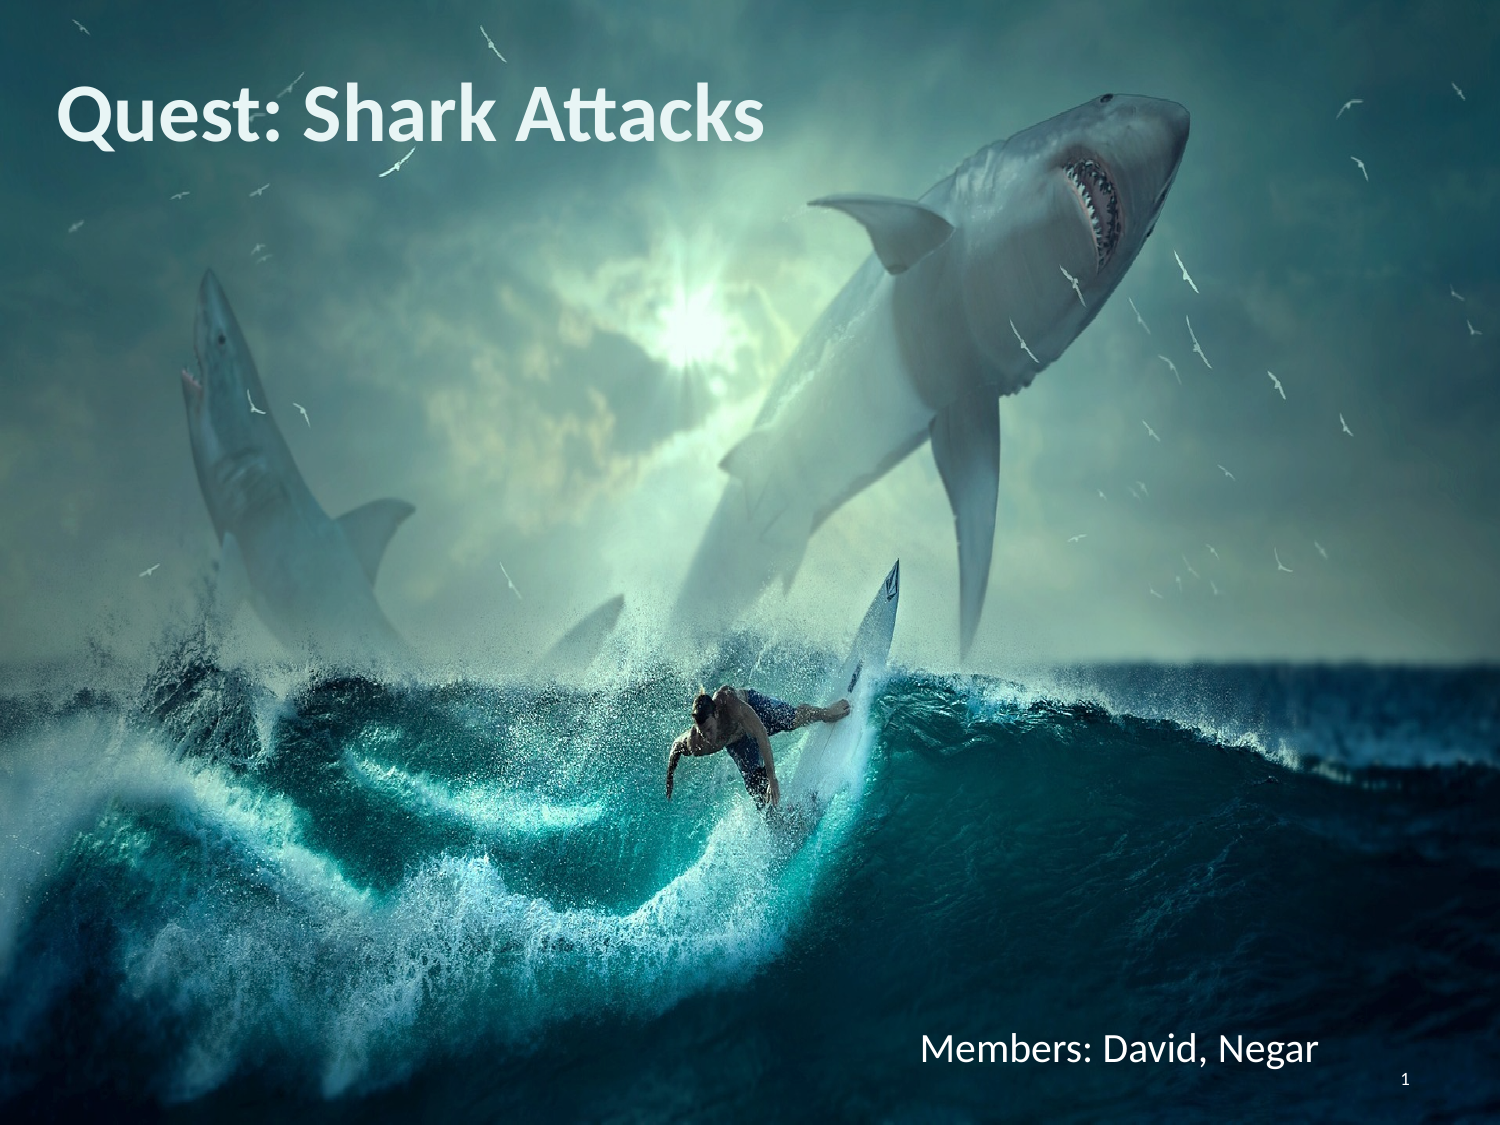

# Quest: Shark Attacks
Members: David, Negar
1